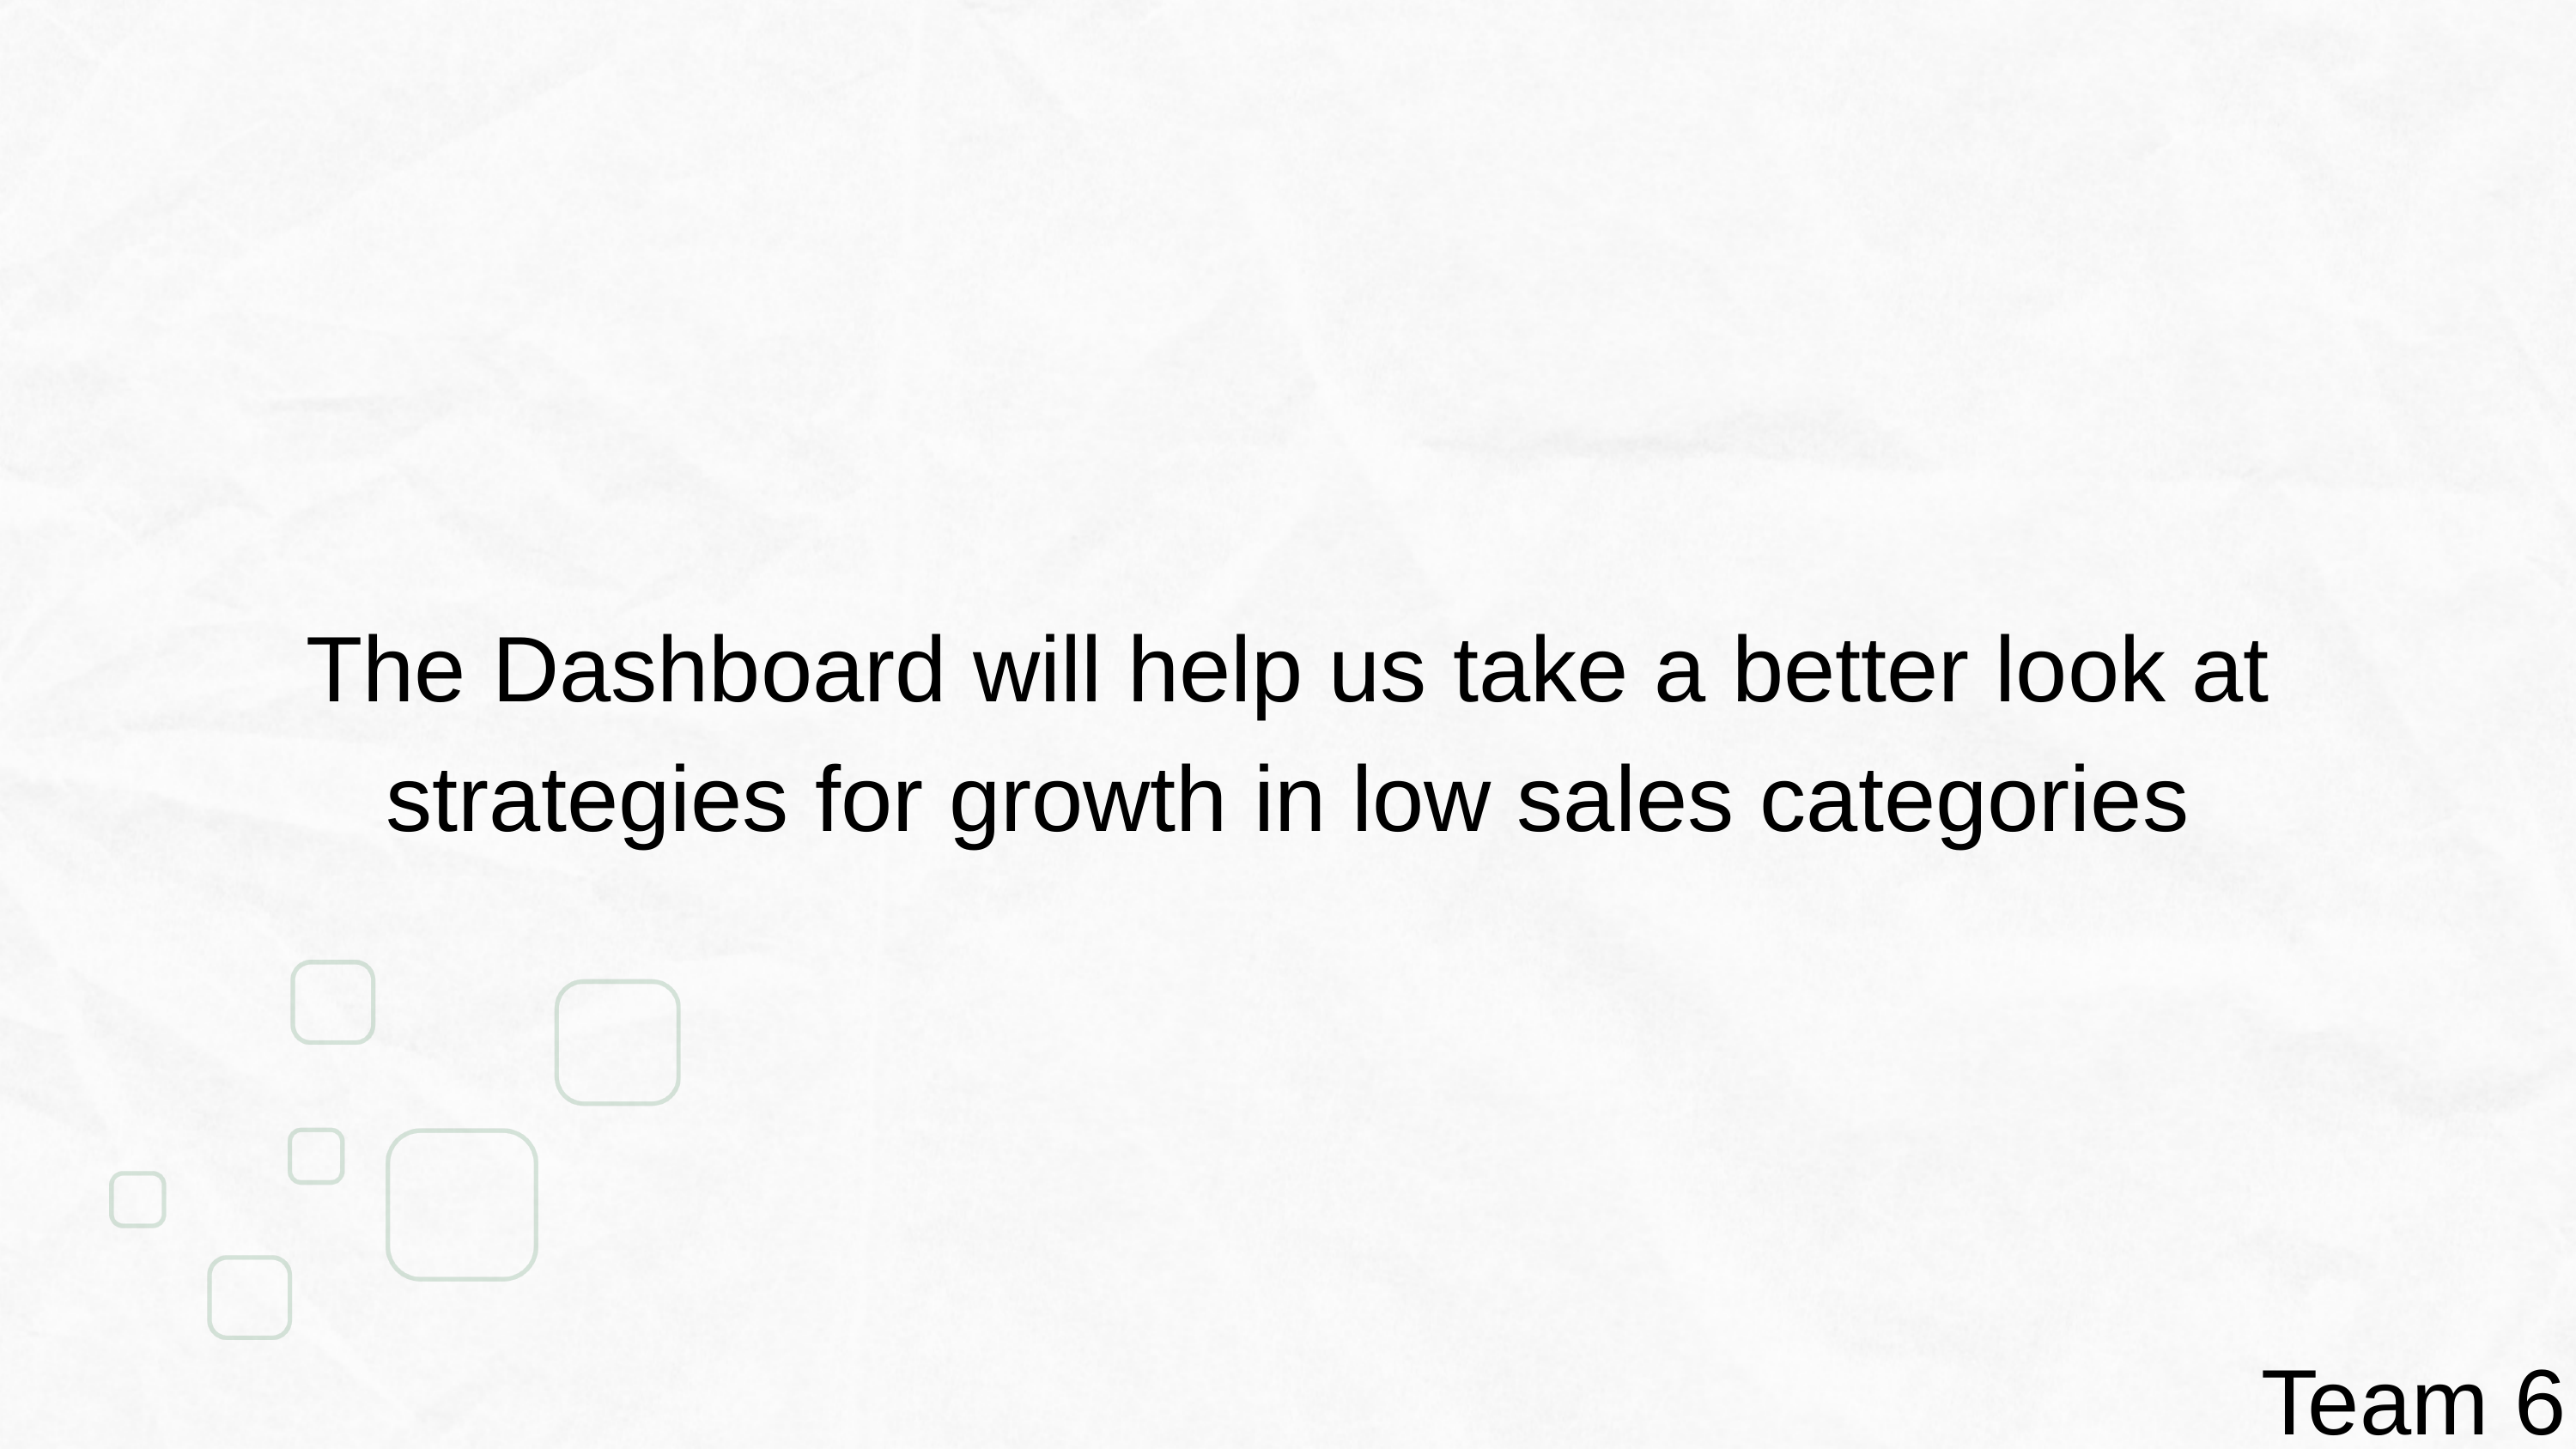

The Dashboard will help us take a better look at strategies for growth in low sales categories

Team 6